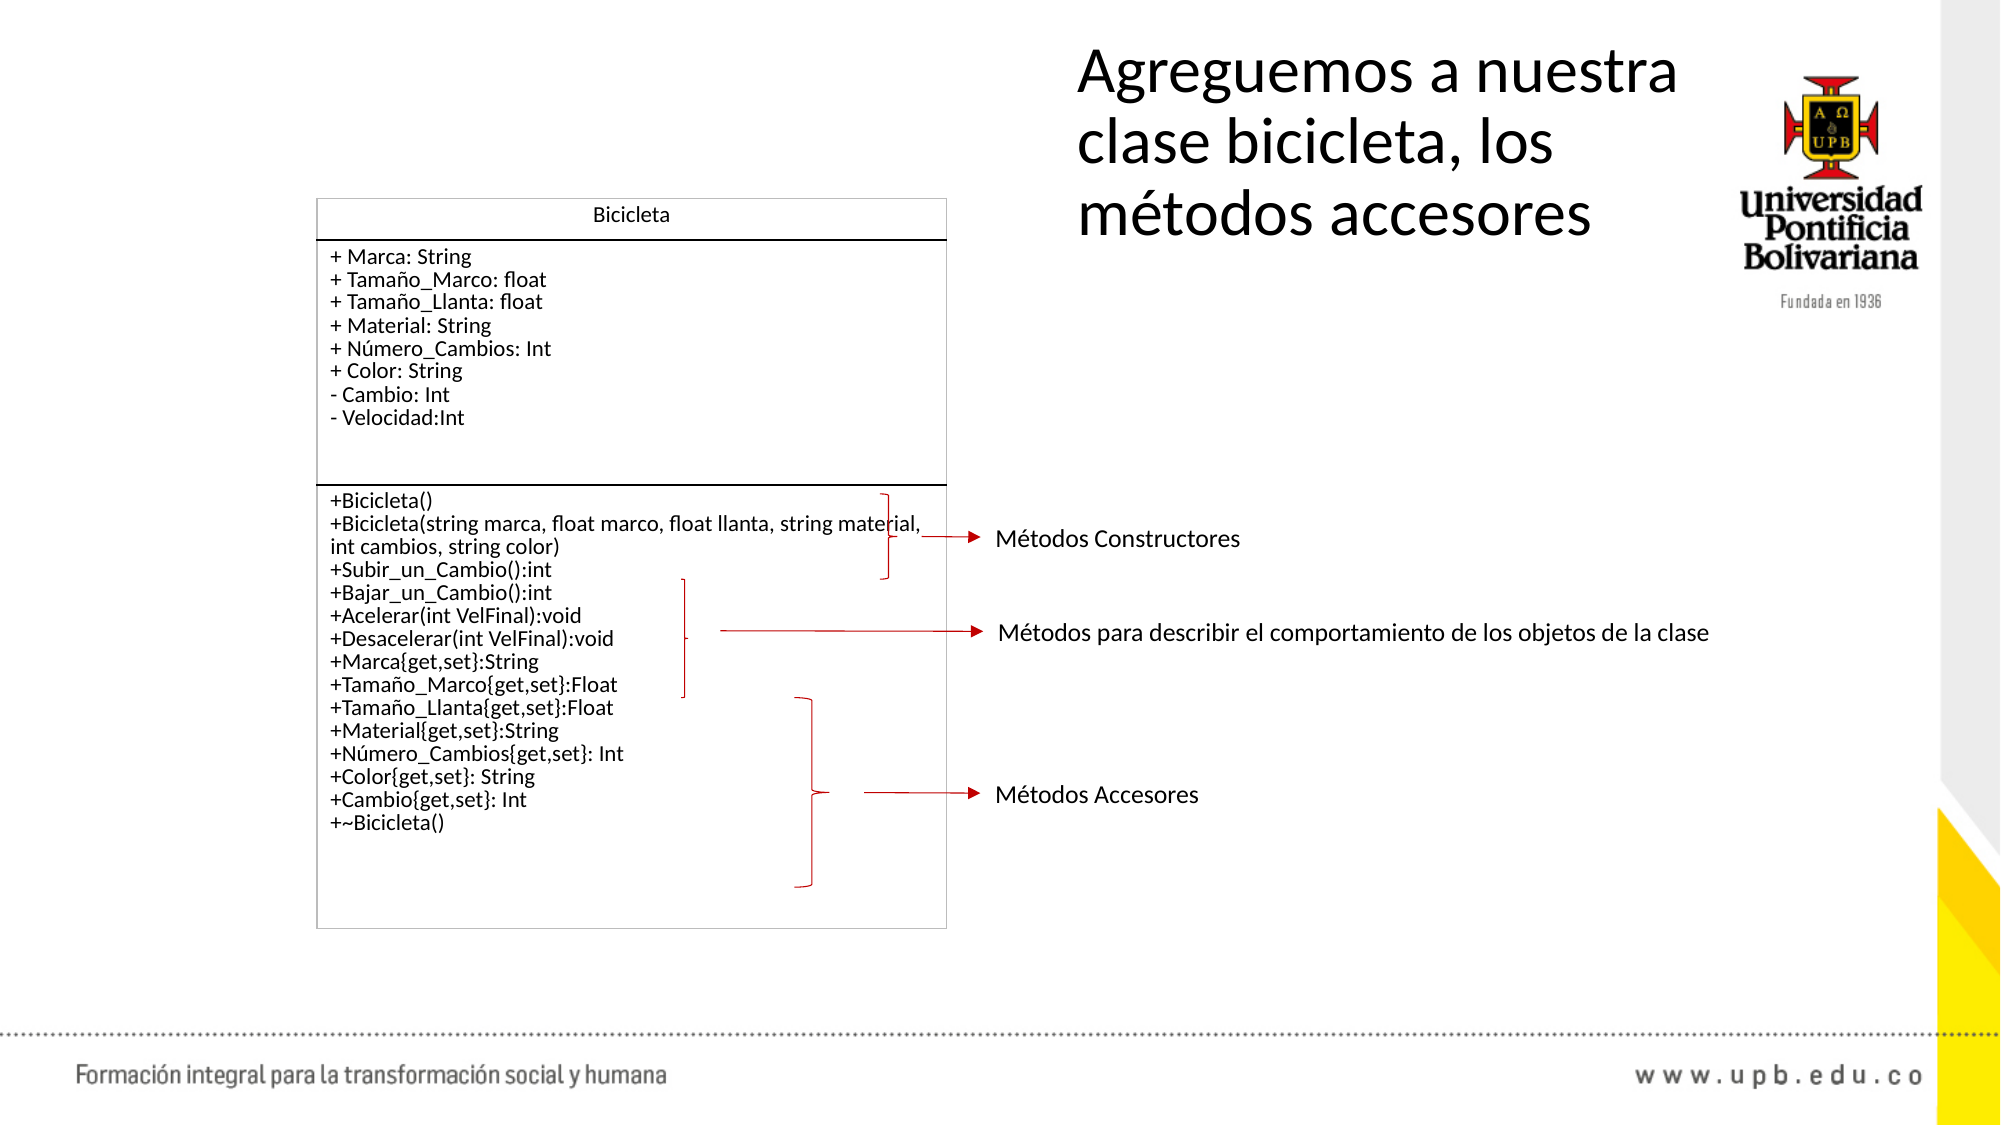

# Agreguemos a nuestra clase bicicleta, los métodos accesores
| Bicicleta |
| --- |
| + Marca: String + Tamaño\_Marco: float + Tamaño\_Llanta: float + Material: String + Número\_Cambios: Int + Color: String - Cambio: Int - Velocidad:Int |
| +Bicicleta() +Bicicleta(string marca, float marco, float llanta, string material, int cambios, string color) +Subir\_un\_Cambio():int +Bajar\_un\_Cambio():int +Acelerar(int VelFinal):void +Desacelerar(int VelFinal):void +Marca{get,set}:String +Tamaño\_Marco{get,set}:Float +Tamaño\_Llanta{get,set}:Float +Material{get,set}:String +Número\_Cambios{get,set}: Int +Color{get,set}: String +Cambio{get,set}: Int +~Bicicleta() |

Métodos Constructores

Métodos para describir el comportamiento de los objetos de la clase

Métodos Accesores